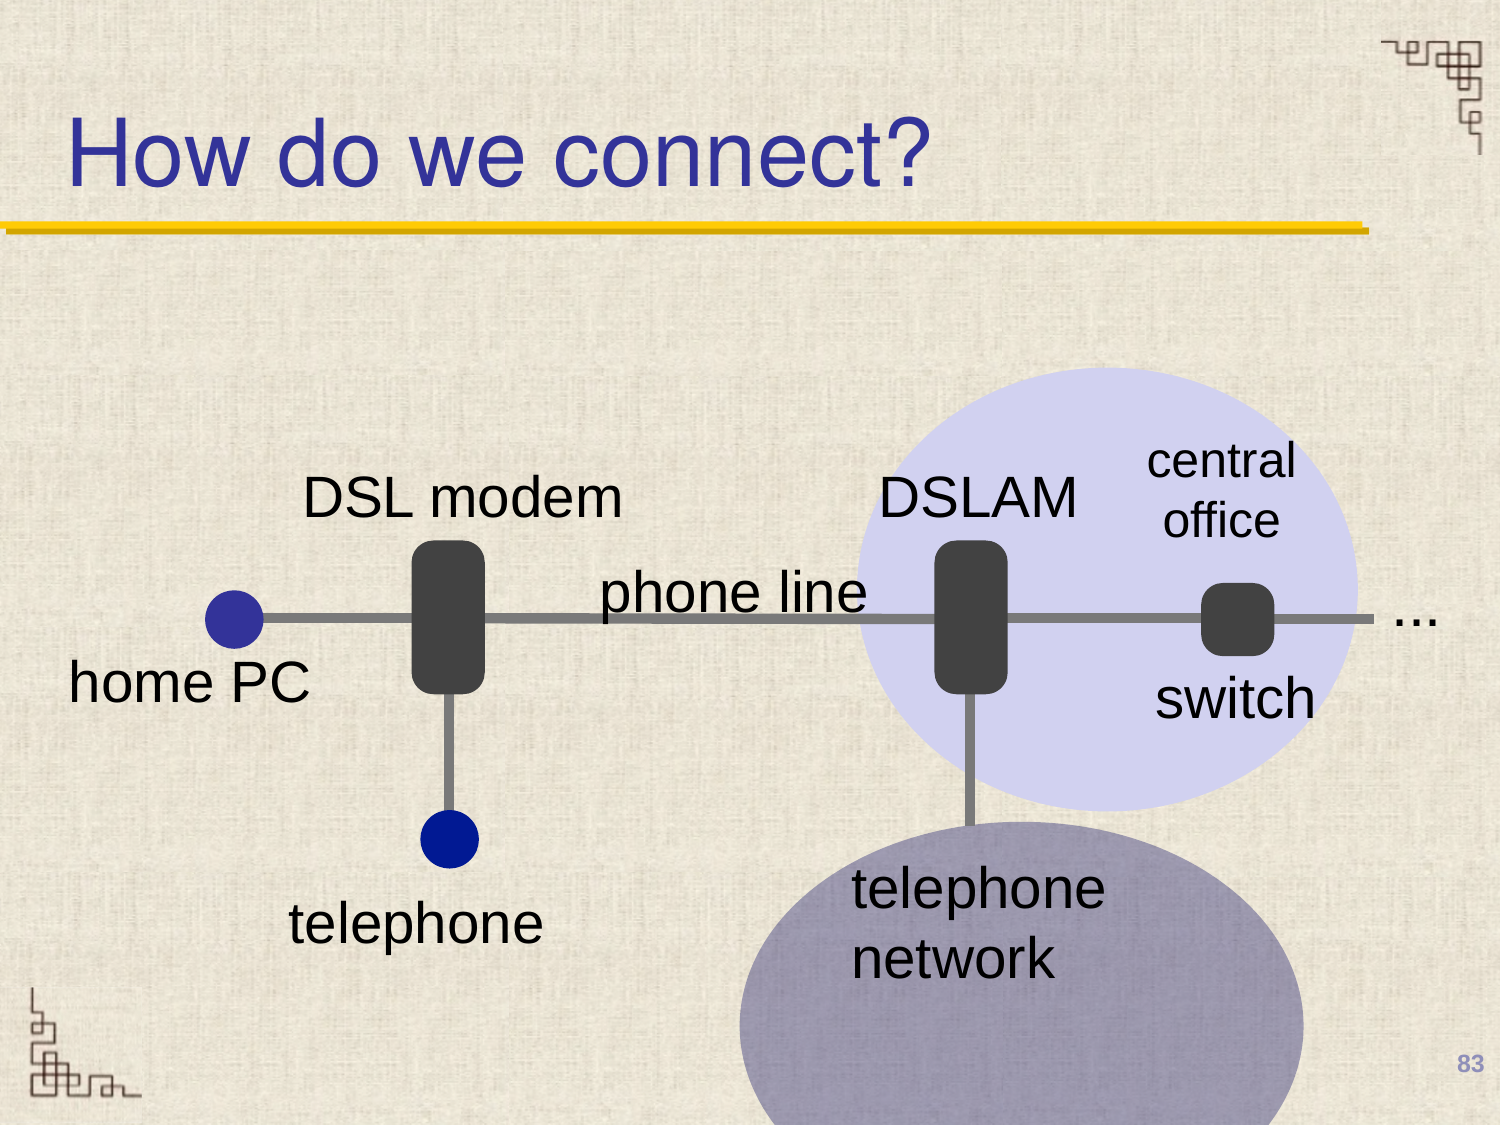

# How do we connect?

central office
DSL modem
DSLAM

phone line
...

home PC

switch

telephone network
telephone
83